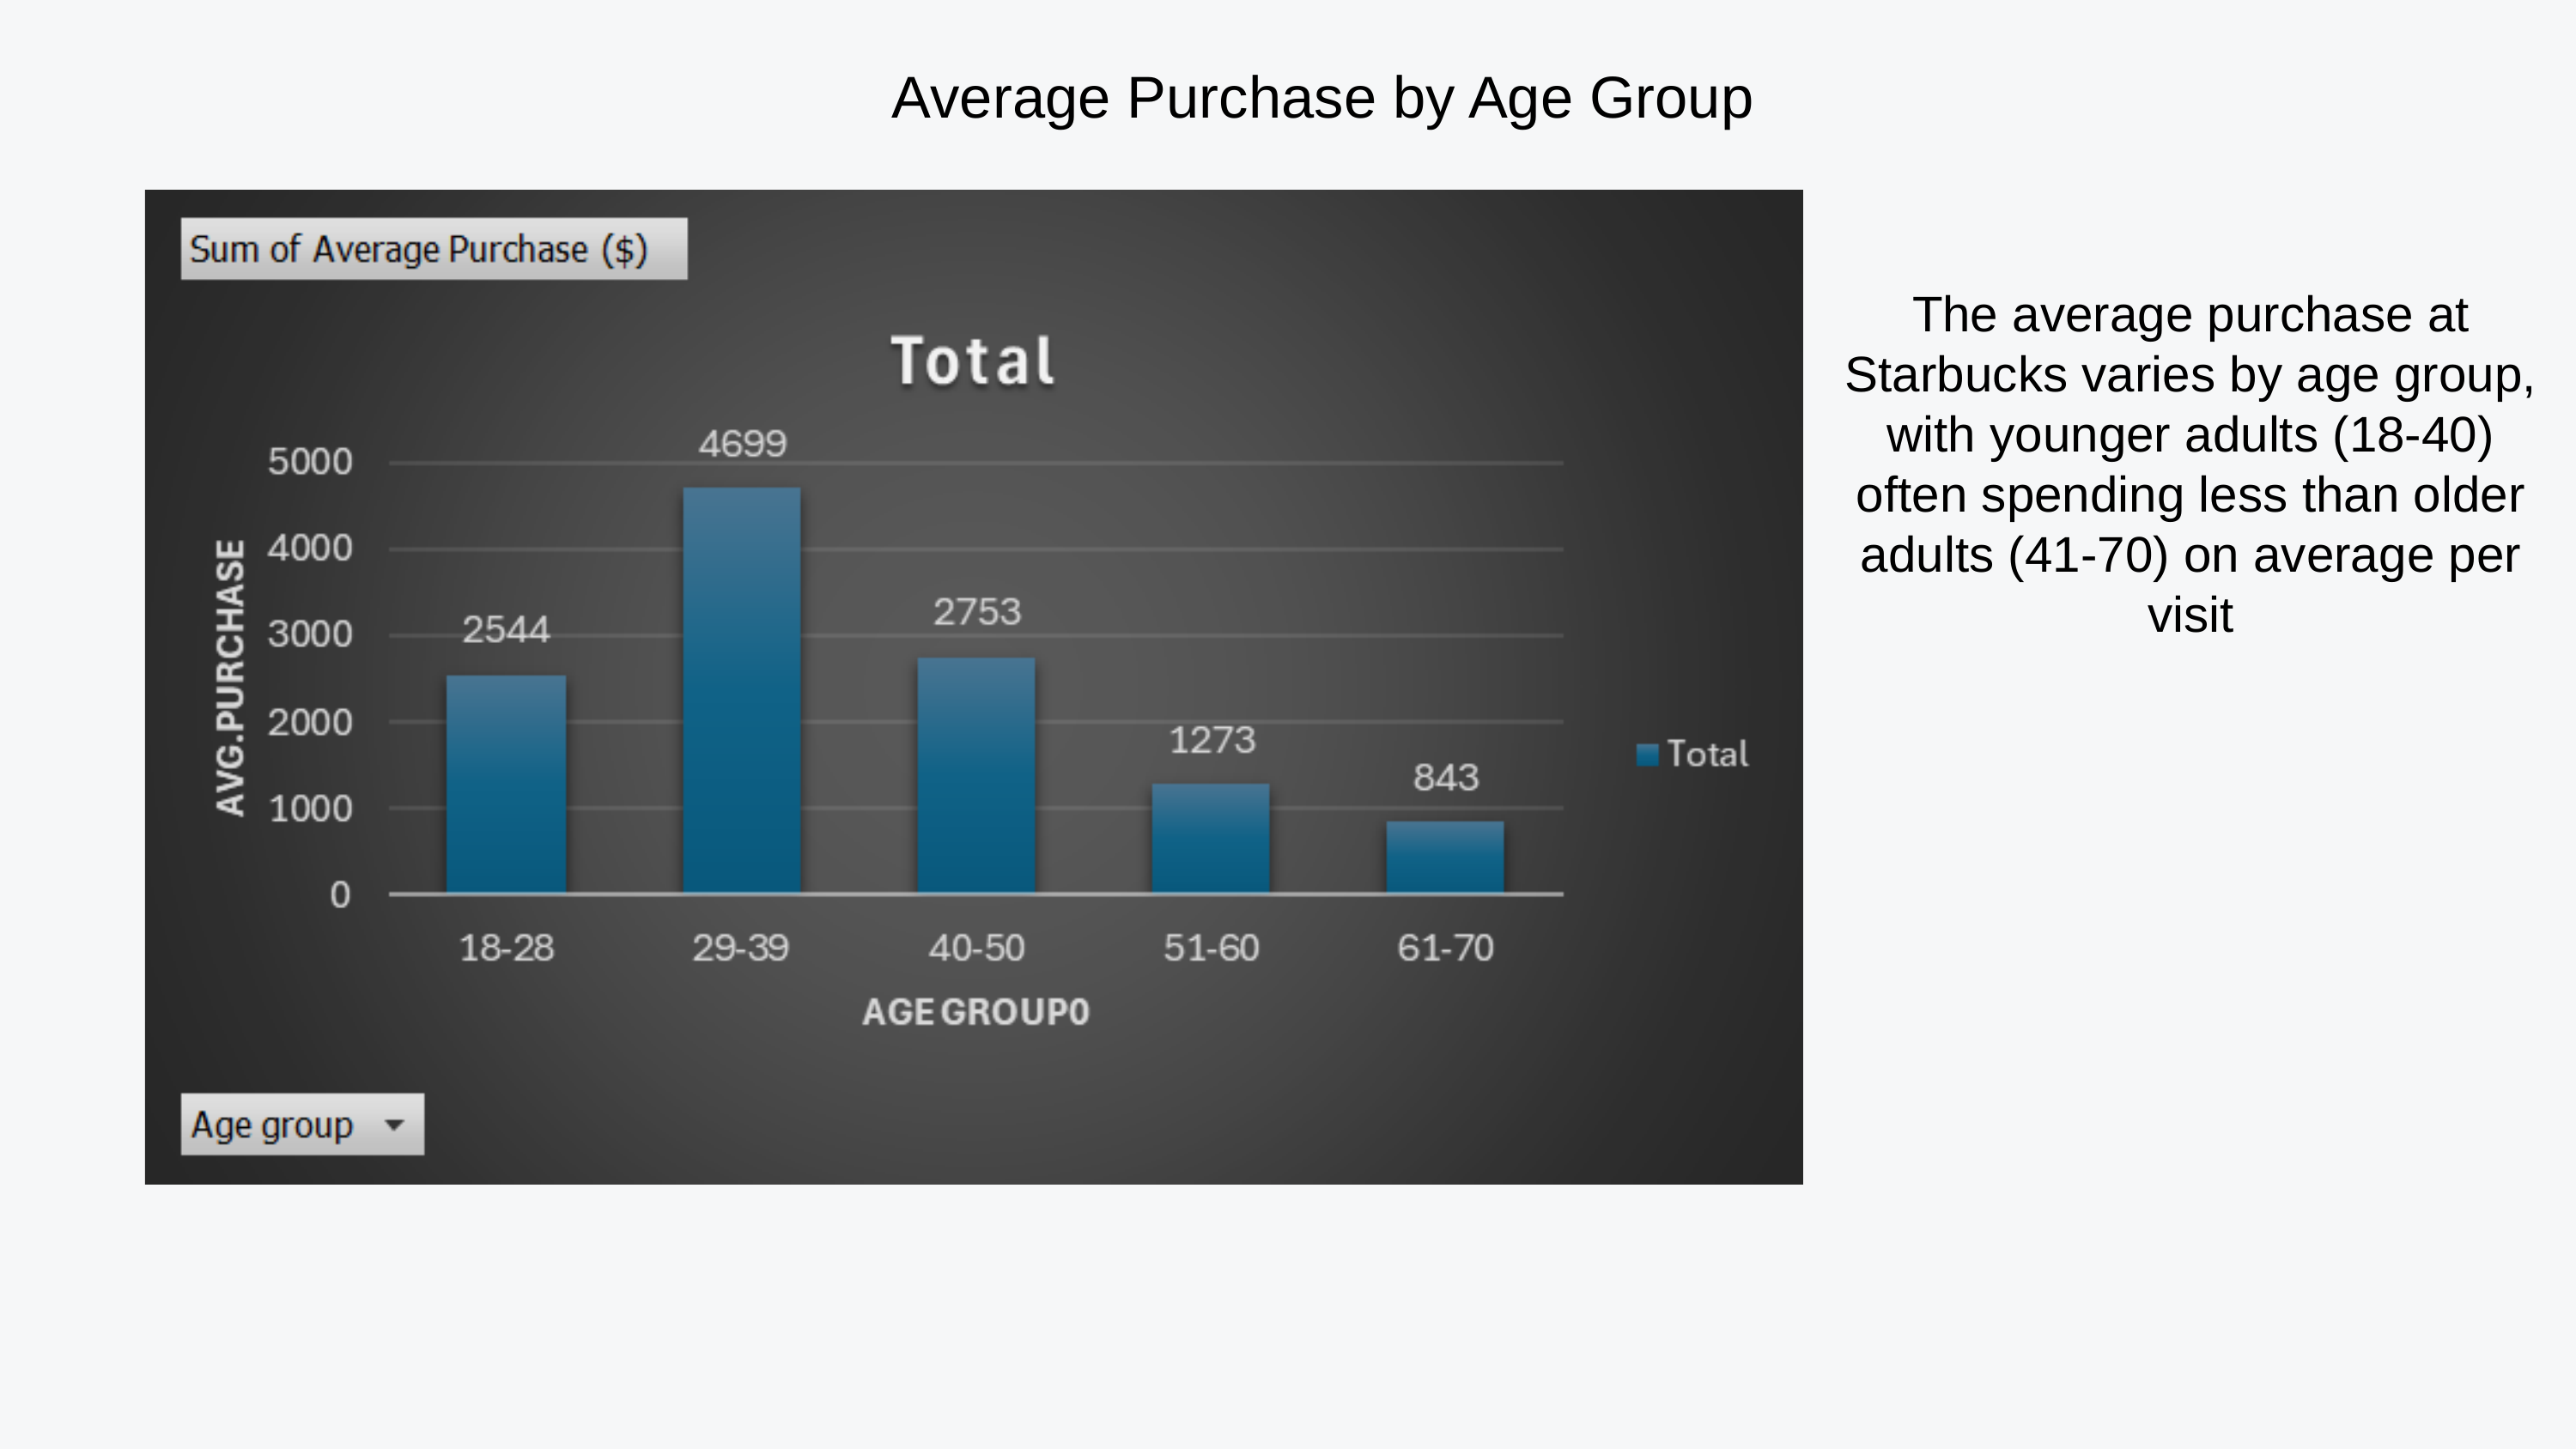

Average Purchase by Age Group

The average purchase at Starbucks varies by age group, with younger adults (18-40) often spending less than older adults (41-70) on average per visit